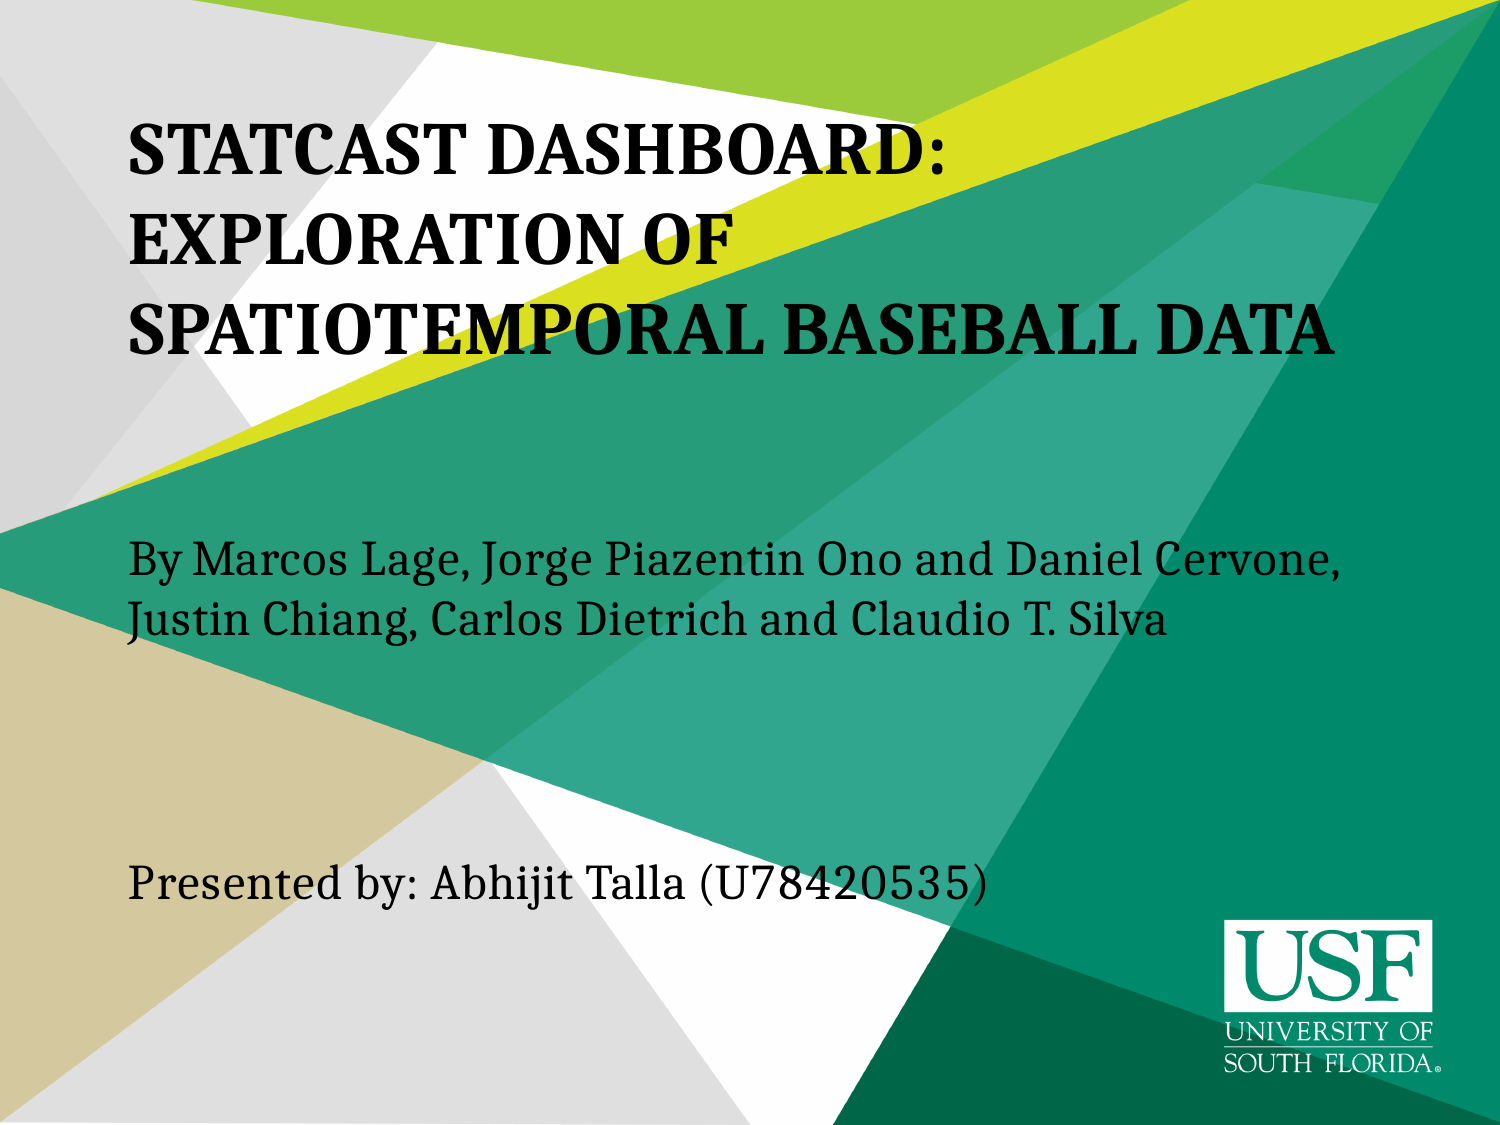

# StatCast Dashboard: Exploration of Spatiotemporal Baseball Data
By Marcos Lage, Jorge Piazentin Ono and Daniel Cervone, Justin Chiang, Carlos Dietrich and Claudio T. Silva
Presented by: Abhijit Talla (U78420535)